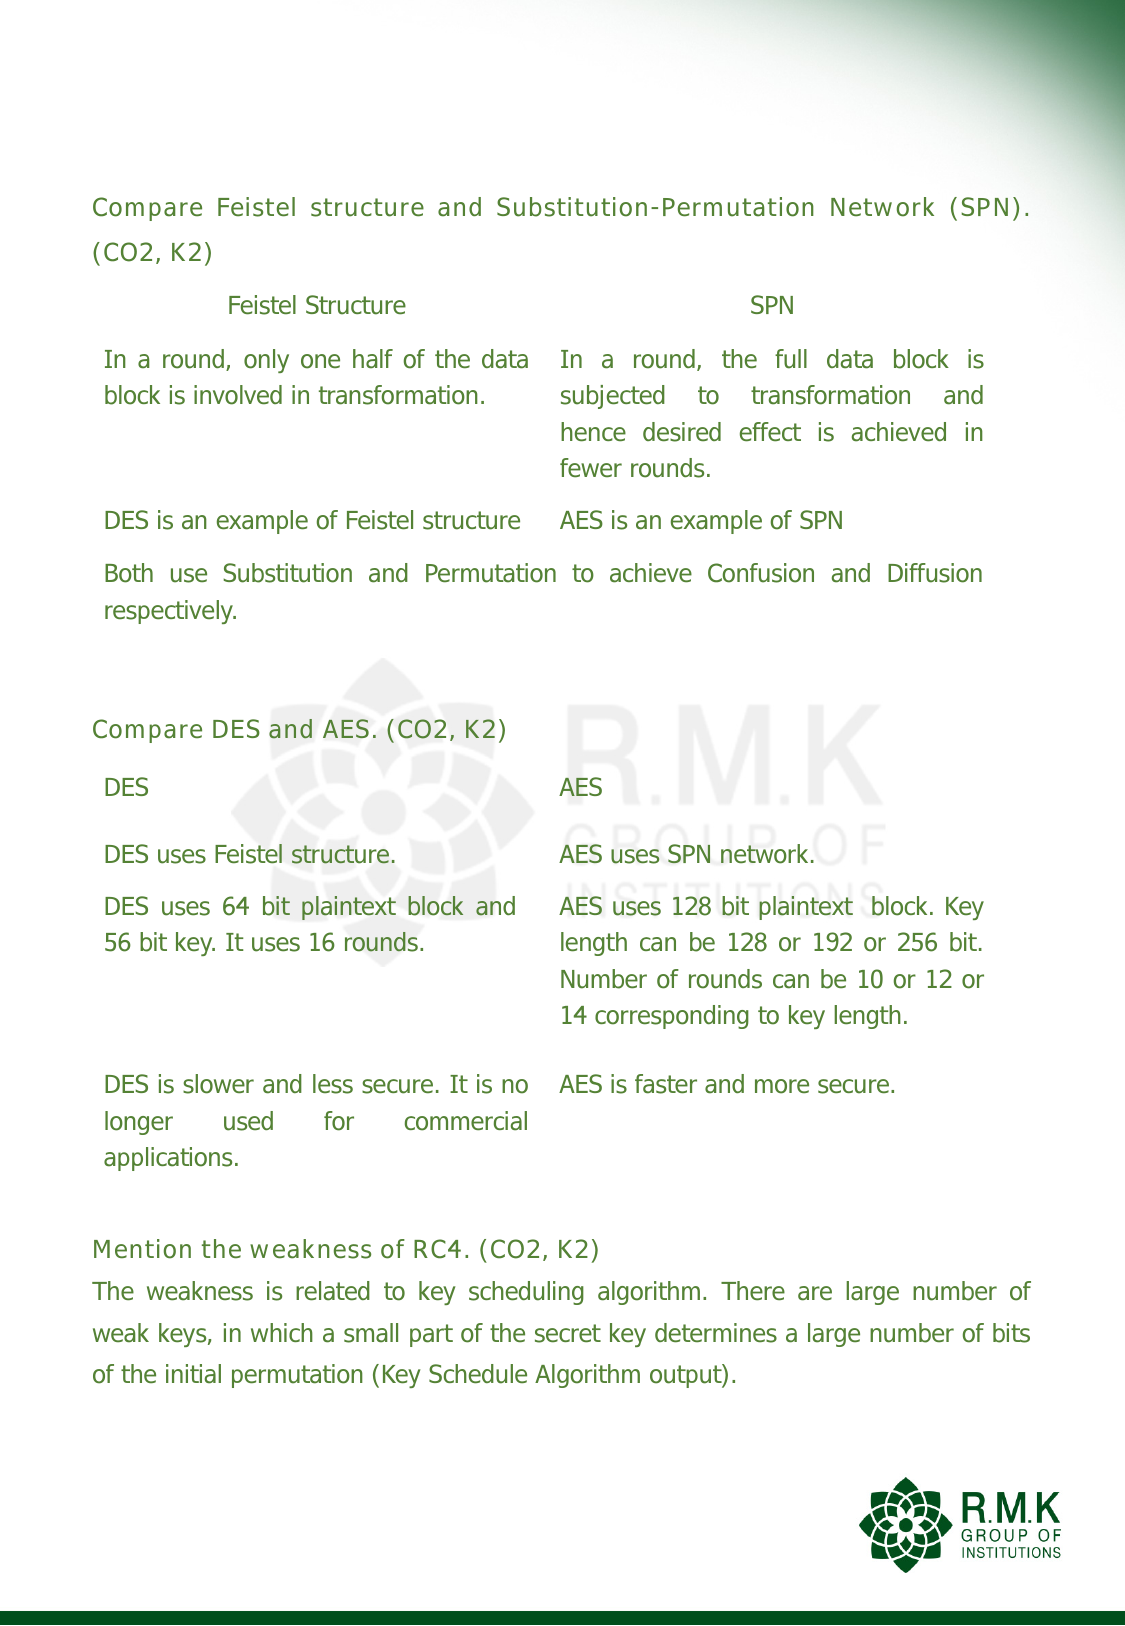

#
Compare Feistel structure and Substitution-Permutation Network (SPN). (CO2, K2)

Compare DES and AES. (CO2, K2)

Mention the weakness of RC4. (CO2, K2)
The weakness is related to key scheduling algorithm. There are large number of weak keys, in which a small part of the secret key determines a large number of bits of the initial permutation (Key Schedule Algorithm output).
| Feistel Structure | SPN |
| --- | --- |
| In a round, only one half of the data block is involved in transformation. | In a round, the full data block is subjected to transformation and hence desired effect is achieved in fewer rounds. |
| DES is an example of Feistel structure | AES is an example of SPN |
| Both use Substitution and Permutation to achieve Confusion and Diffusion respectively. |  |
| DES | AES |
| --- | --- |
| DES uses Feistel structure. | AES uses SPN network. |
| DES uses 64 bit plaintext block and 56 bit key. It uses 16 rounds. | AES uses 128 bit plaintext block. Key length can be 128 or 192 or 256 bit. Number of rounds can be 10 or 12 or 14 corresponding to key length. |
| DES is slower and less secure. It is no longer used for commercial applications. | AES is faster and more secure. |